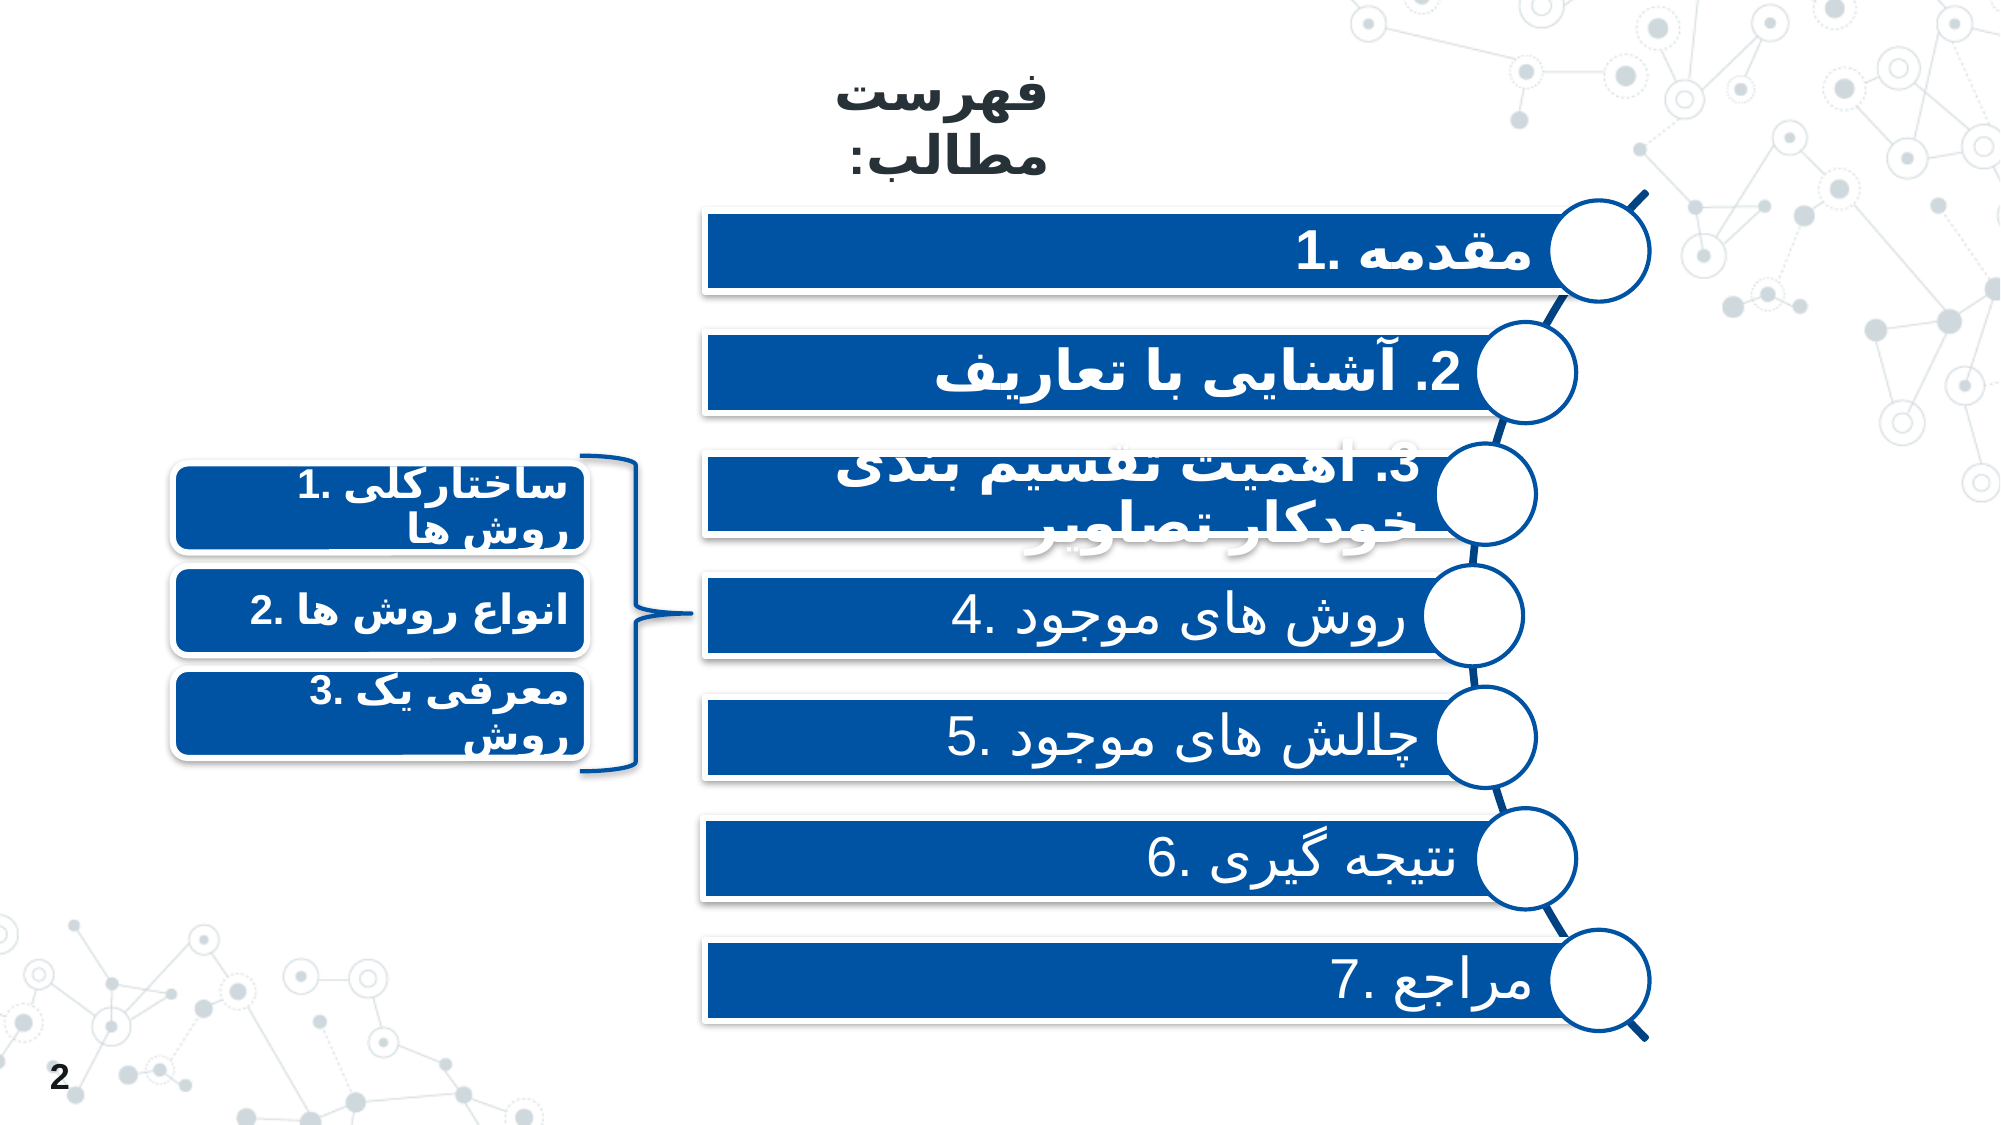

فهرست مطالب:
1. مقدمه
2. آشنایی با تعاریف
3. اهمیت تقسیم بندی خودکار تصاویر
4. روش های موجود
5. چالش های موجود
6. نتیجه گیری
7. مراجع

1. ساختارکلی روش ها
2. انواع روش ها
3. معرفی یک روش
2